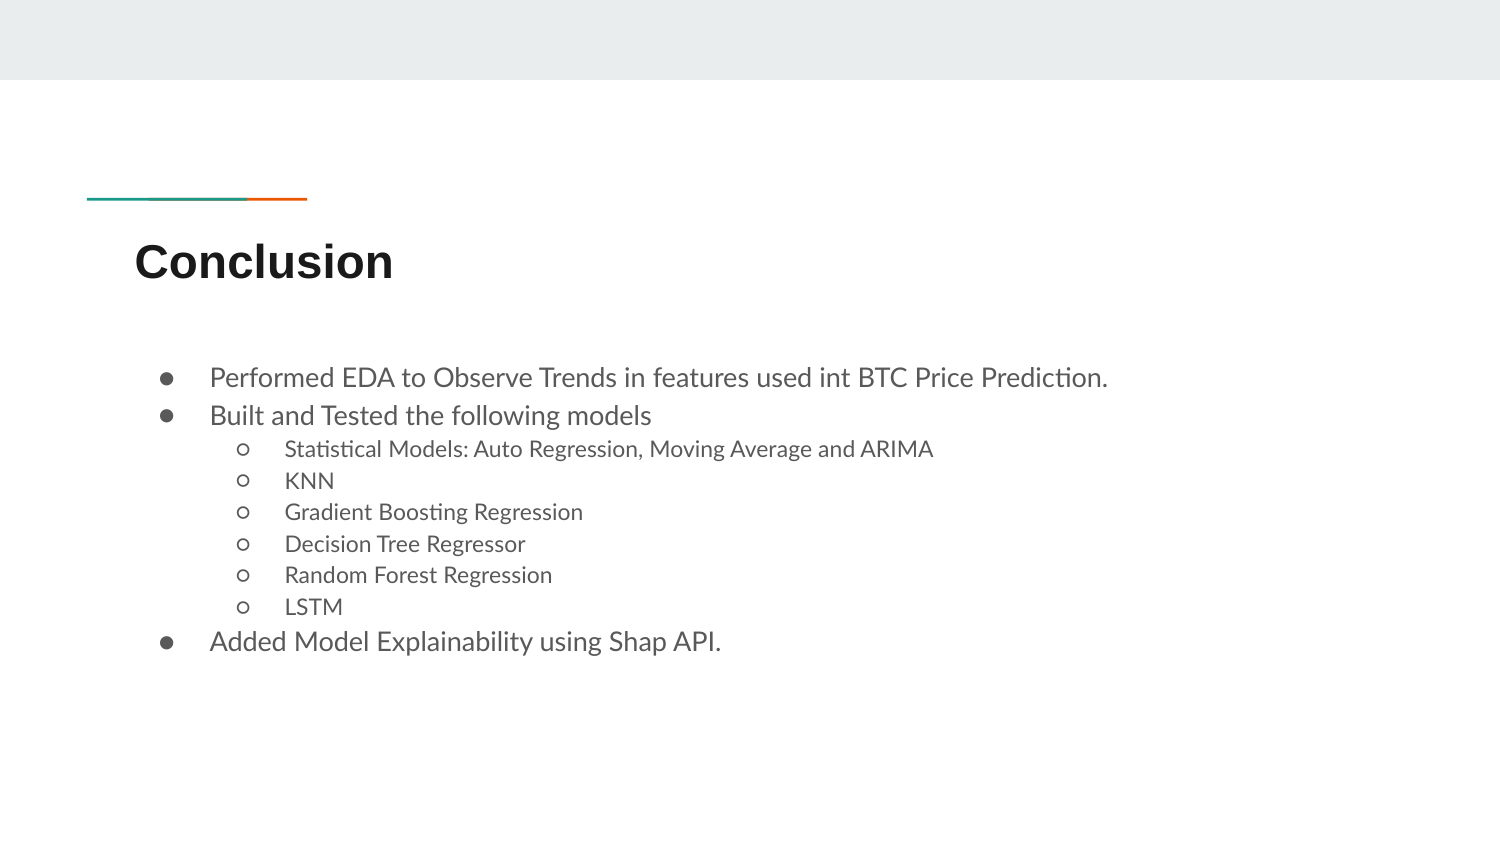

# Conclusion
Performed EDA to Observe Trends in features used int BTC Price Prediction.
Built and Tested the following models
Statistical Models: Auto Regression, Moving Average and ARIMA
KNN
Gradient Boosting Regression
Decision Tree Regressor
Random Forest Regression
LSTM
Added Model Explainability using Shap API.